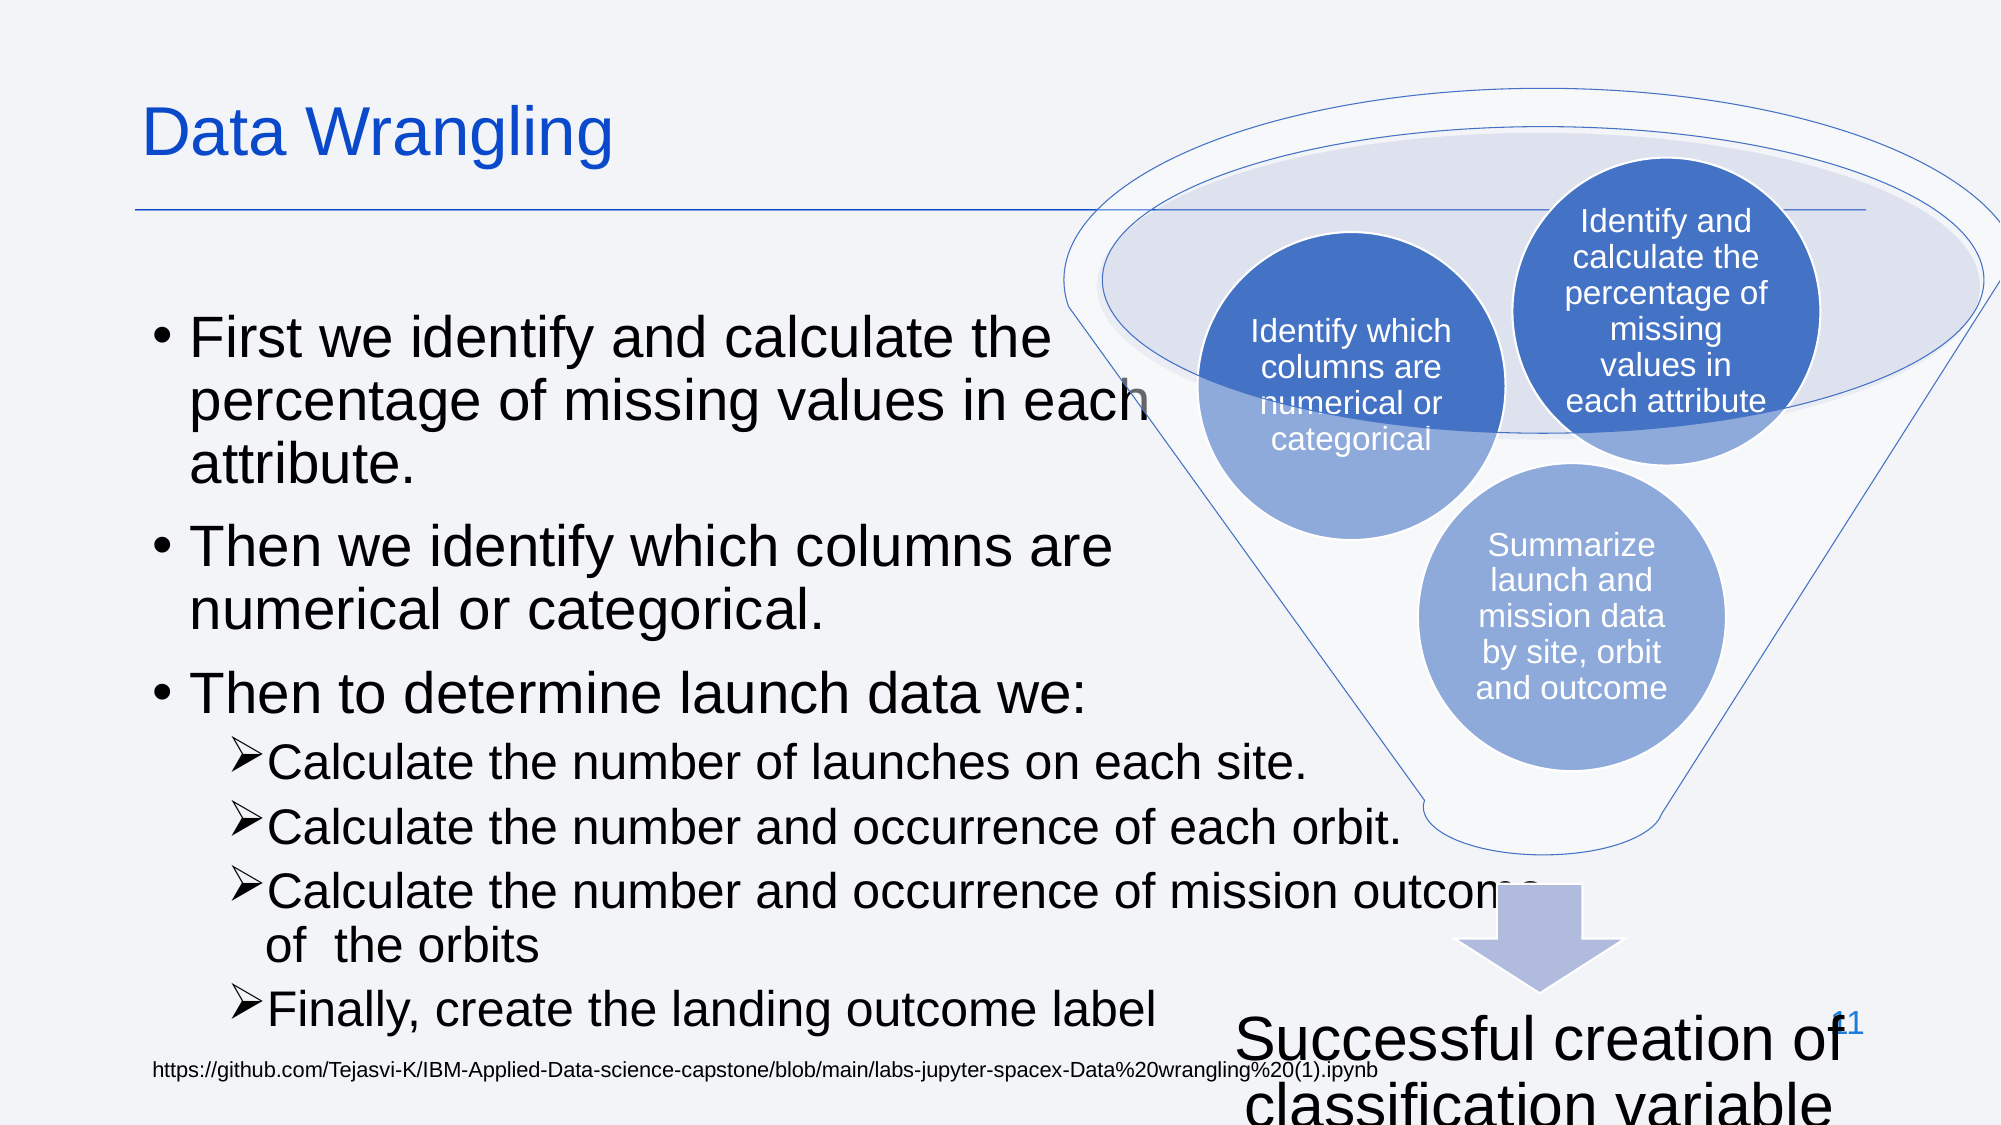

Data Wrangling
Successful creation of classification variable
Summarize launch and mission data by site, orbit and outcome
Identify which columns are numerical or categorical
Identify and calculate the percentage of missing values in each attribute
First we identify and calculate the
percentage of missing values in each
attribute.
Then we identify which columns are
numerical or categorical.
Then to determine launch data we:
Calculate the number of launches on each site.
Calculate the number and occurrence of each orbit.
Calculate the number and occurrence of mission outcome
of  the orbits
Finally, create the landing outcome label
https://github.com/Tejasvi-K/IBM-Applied-Data-science-capstone/blob/main/labs-jupyter-spacex-Data%20wrangling%20(1).ipynb

11